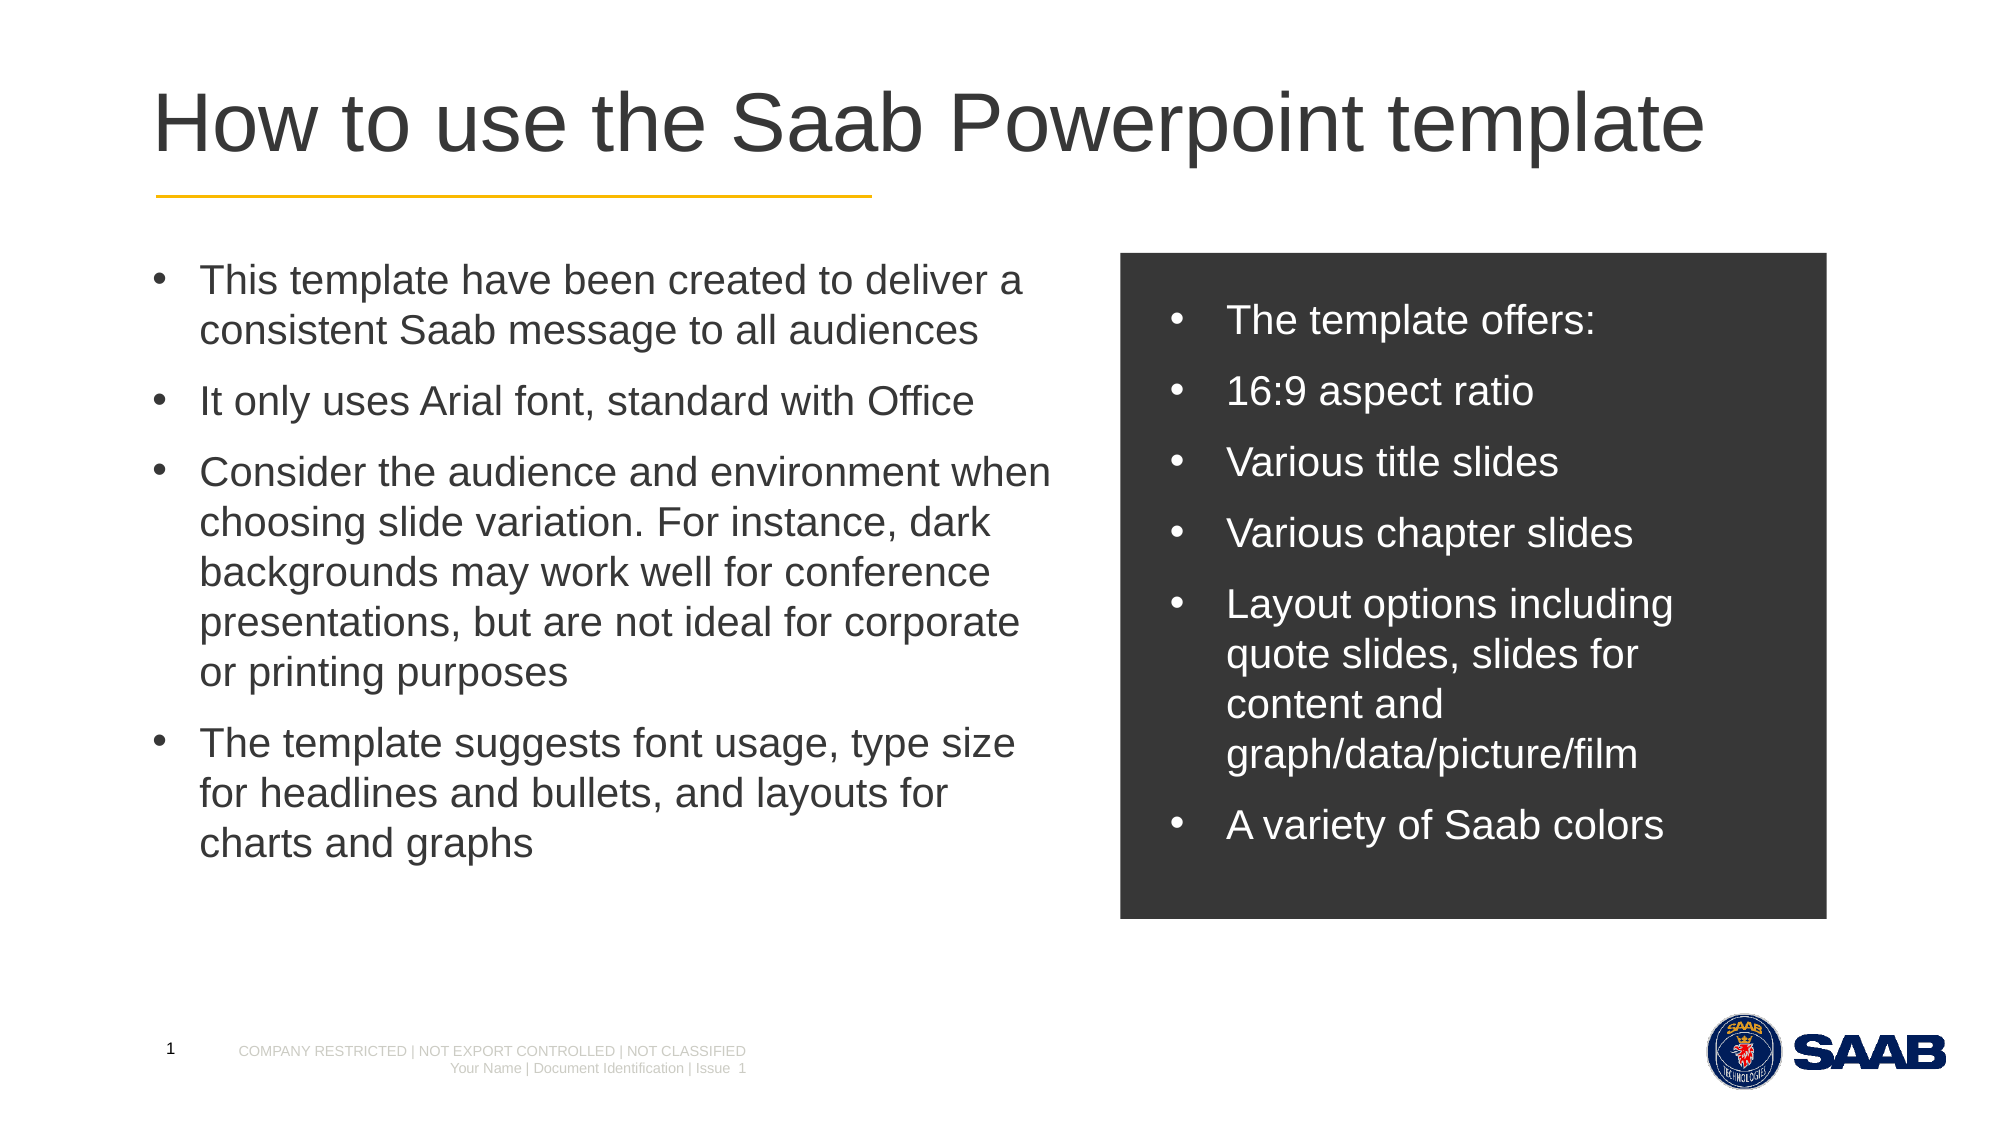

# How to use the Saab Powerpoint template
This template have been created to deliver a consistent Saab message to all audiences
It only uses Arial font, standard with Office
Consider the audience and environment when choosing slide variation. For instance, dark backgrounds may work well for conference presentations, but are not ideal for corporate or printing purposes
The template suggests font usage, type size for headlines and bullets, and layouts for charts and graphs

The template offers:
16:9 aspect ratio
Various title slides
Various chapter slides
Layout options including quote slides, slides for content and graph/data/picture/film
A variety of Saab colors
1